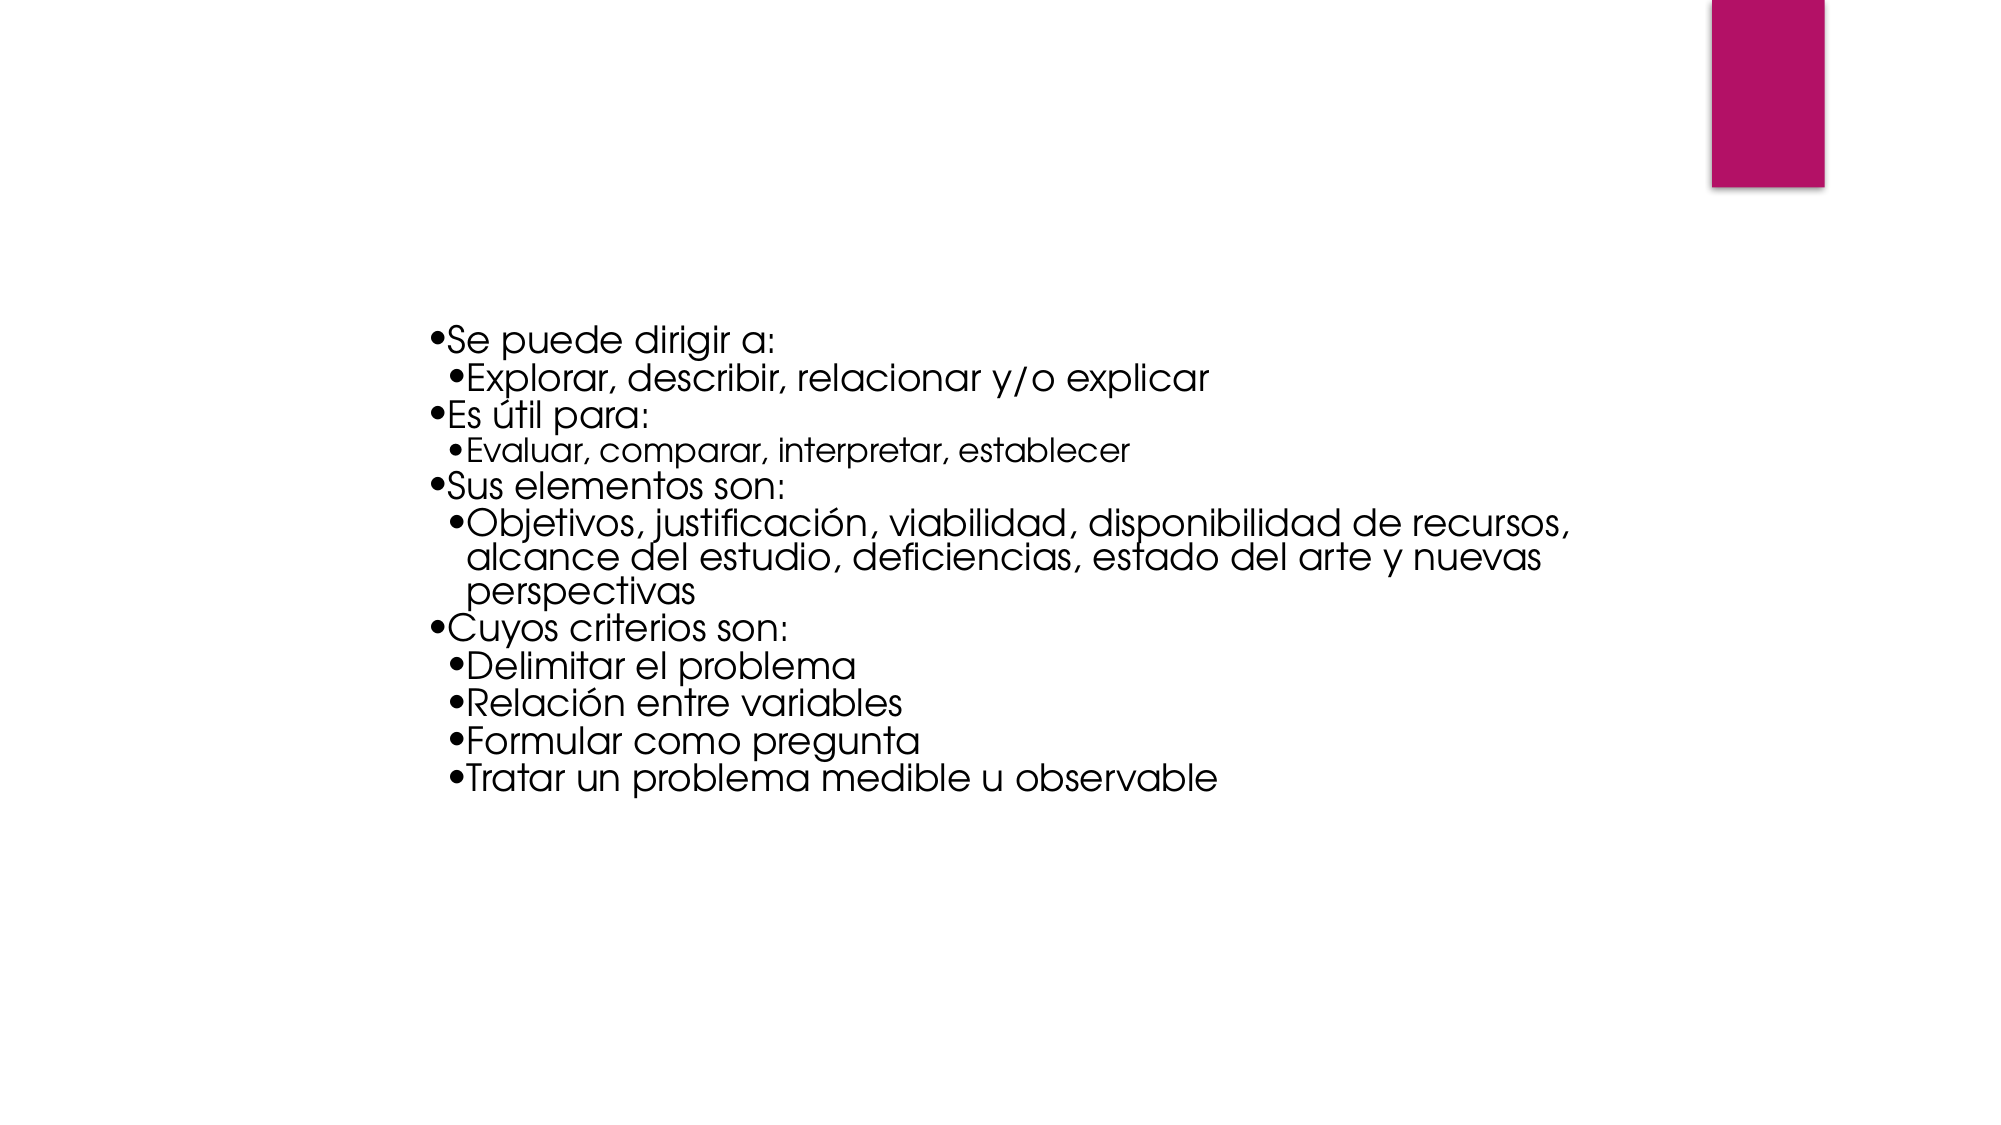

Se puede dirigir a:
Explorar, describir, relacionar y/o explicar
Es útil para:
Evaluar, comparar, interpretar, establecer
Sus elementos son:
Objetivos, justificación, viabilidad, disponibilidad de recursos, alcance del estudio, deficiencias, estado del arte y nuevas perspectivas
Cuyos criterios son:
Delimitar el problema
Relación entre variables
Formular como pregunta
Tratar un problema medible u observable